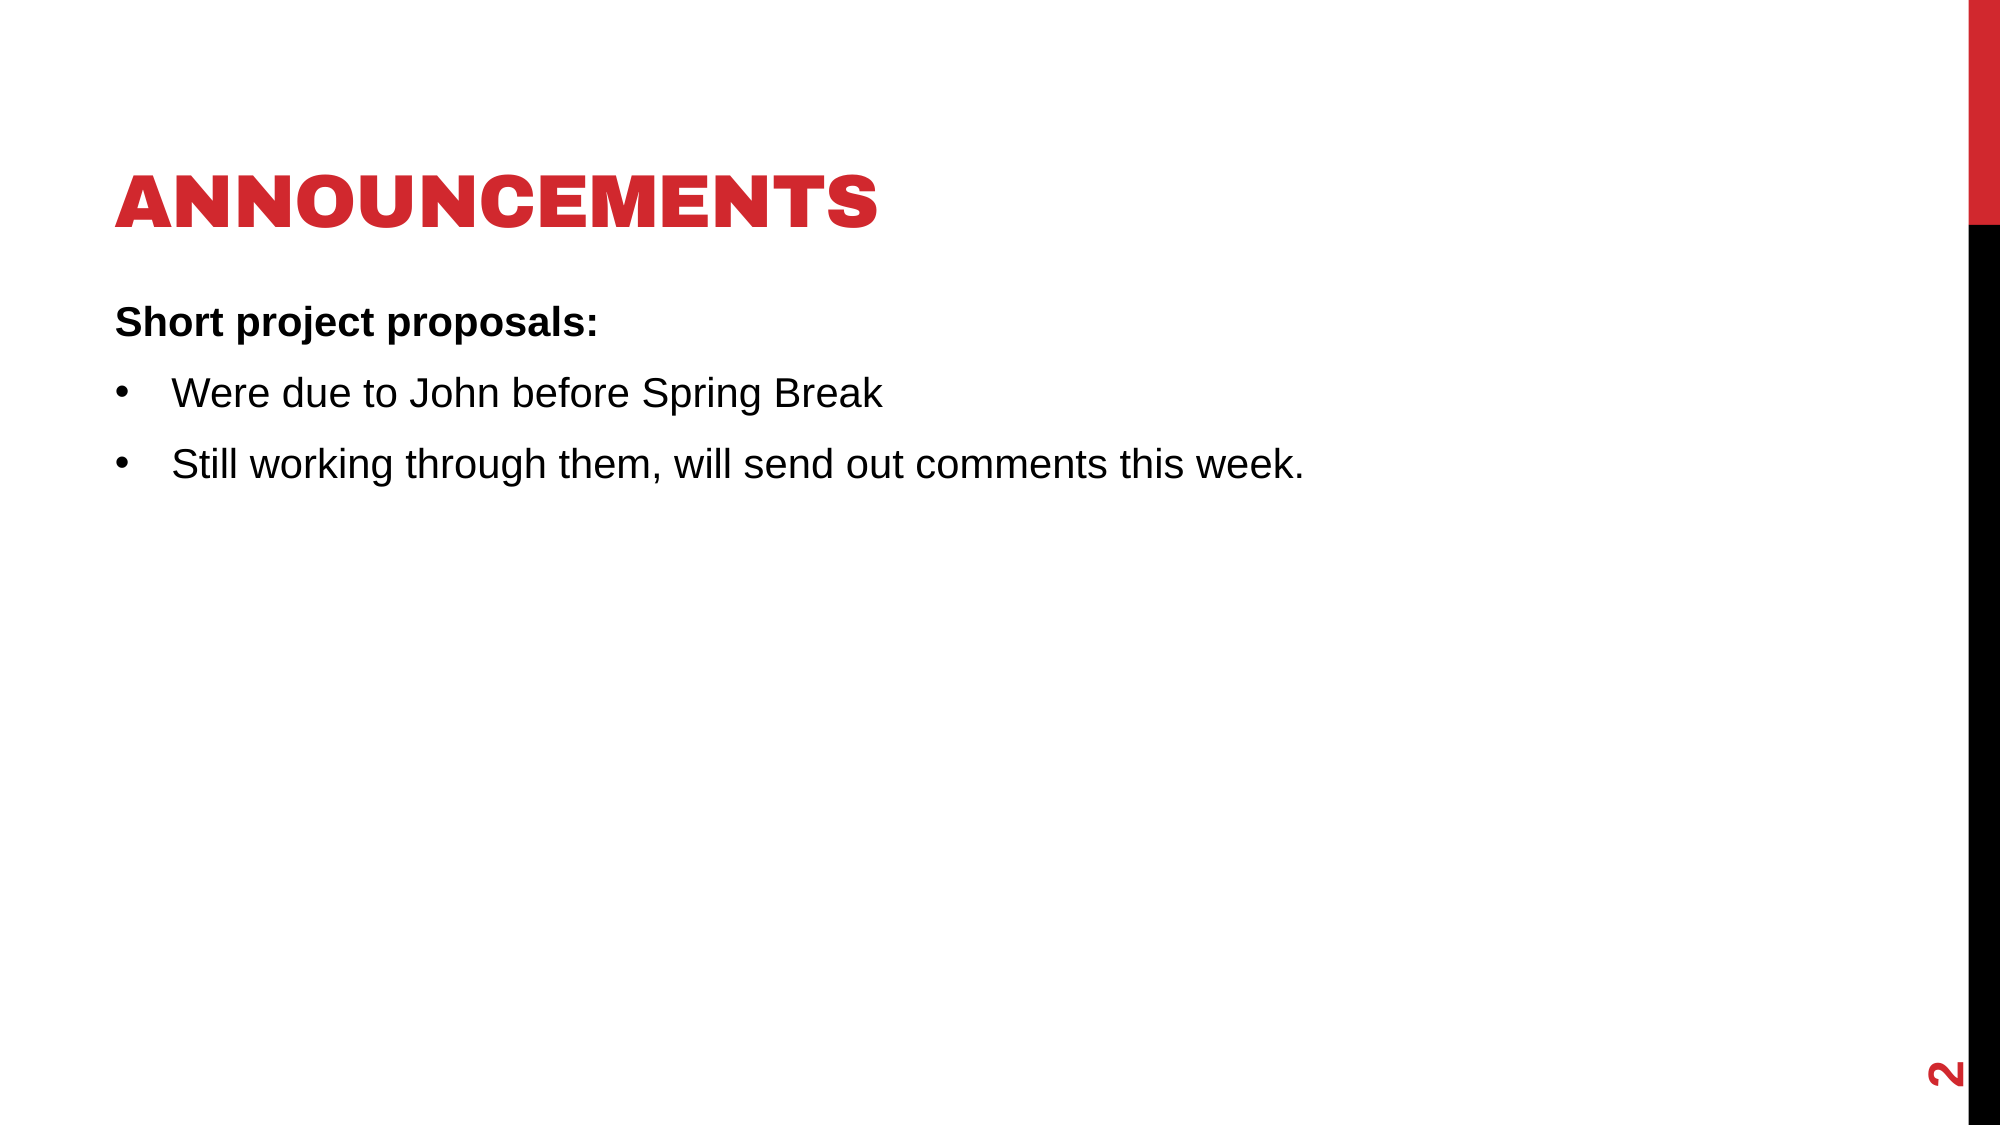

# Announcements
Short project proposals:
Were due to John before Spring Break
Still working through them, will send out comments this week.
2